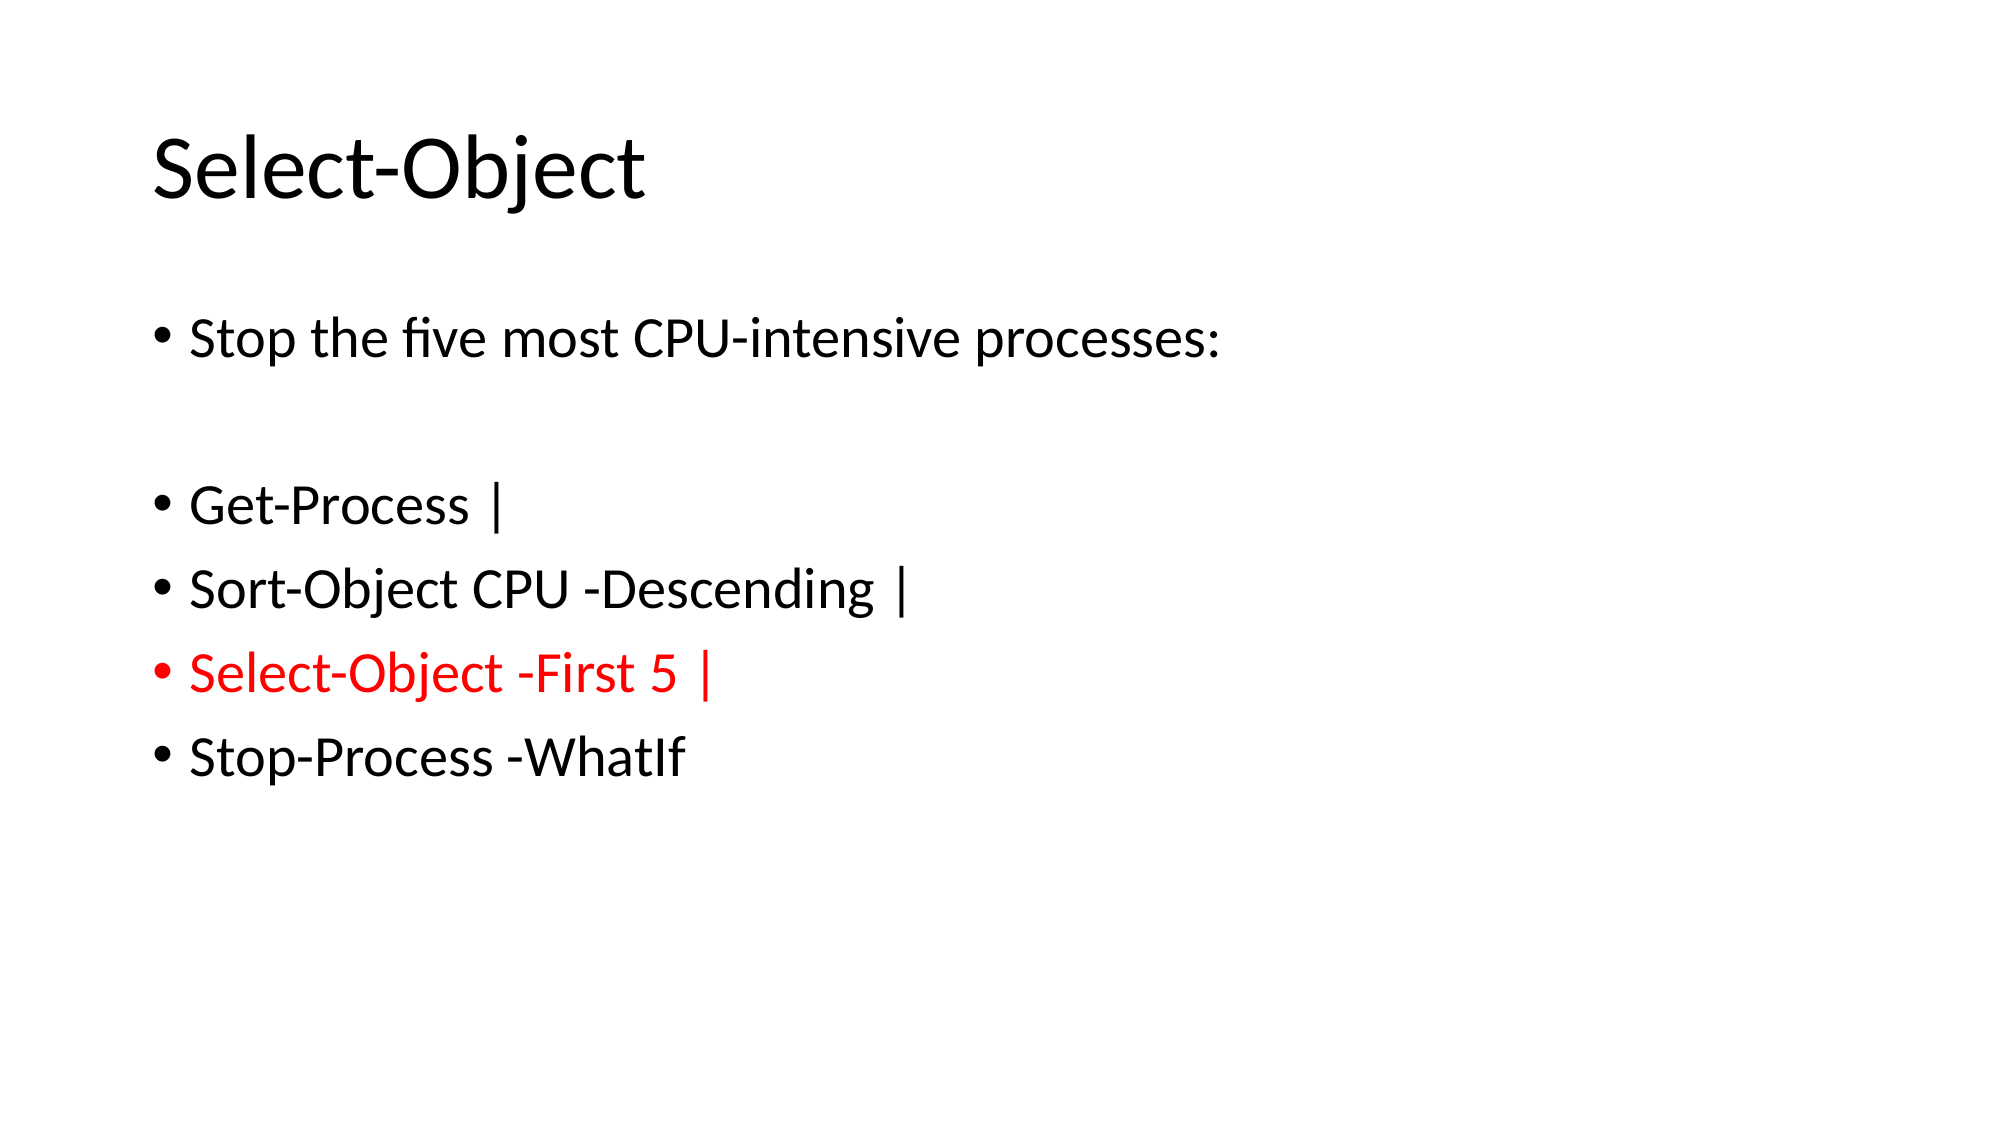

# Select-Object
Stop the five most CPU-intensive processes:

Get-Process |
Sort-Object CPU -Descending |
Select-Object -First 5 |
Stop-Process -WhatIf